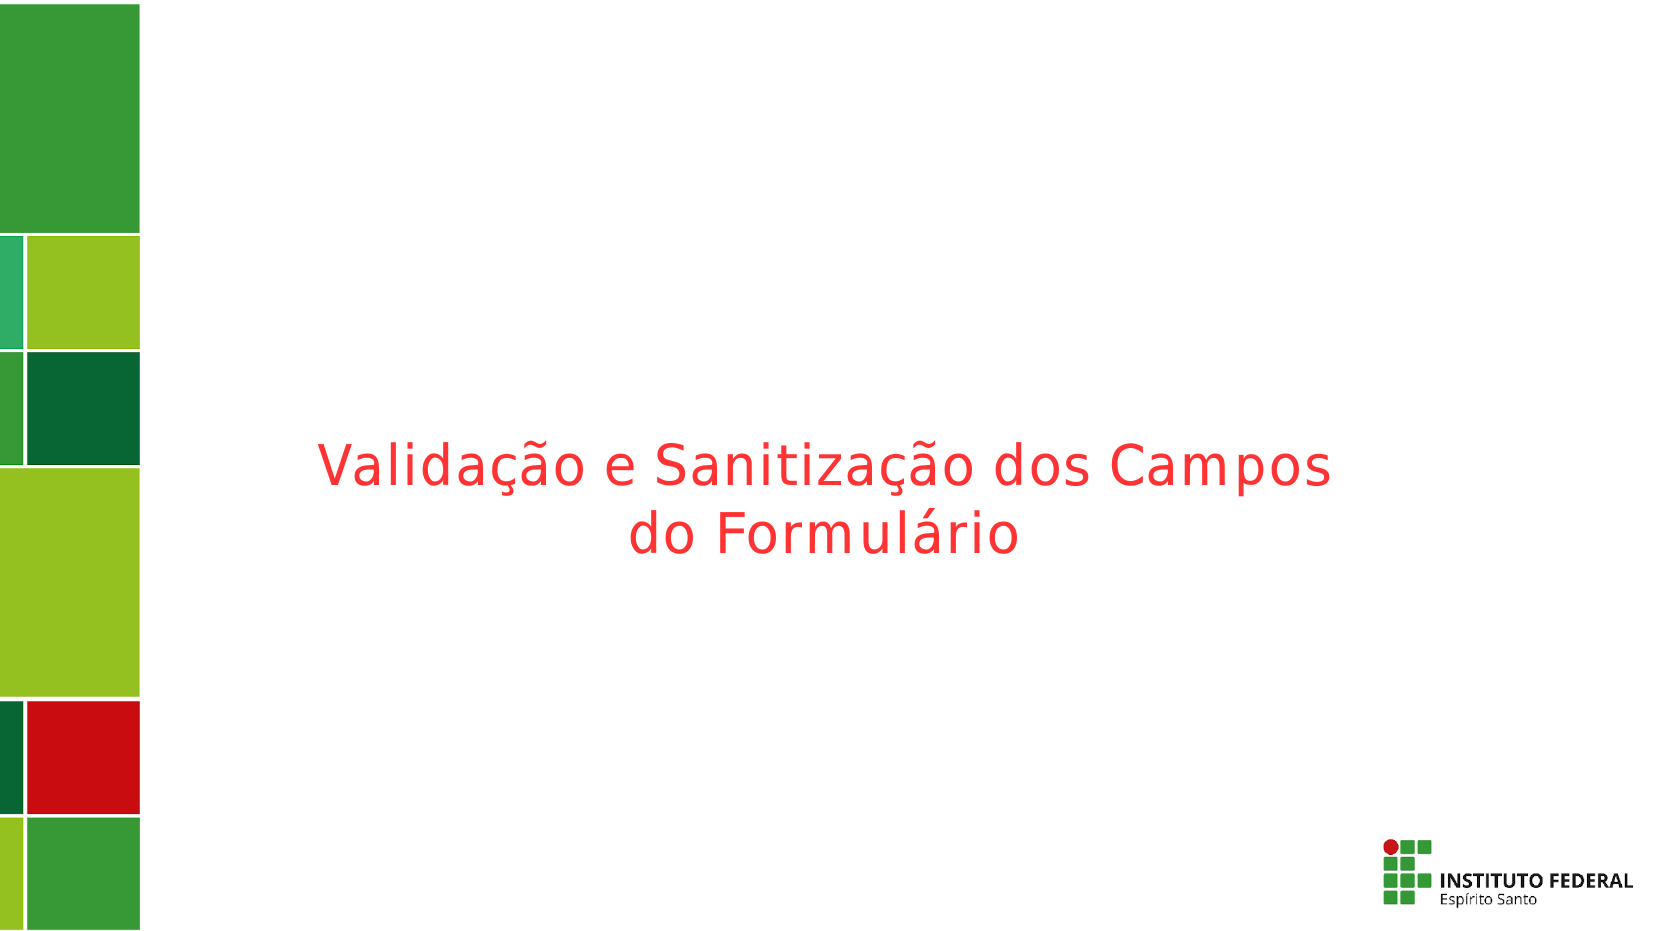

Validação e Sanitização dos Campos do Formulário